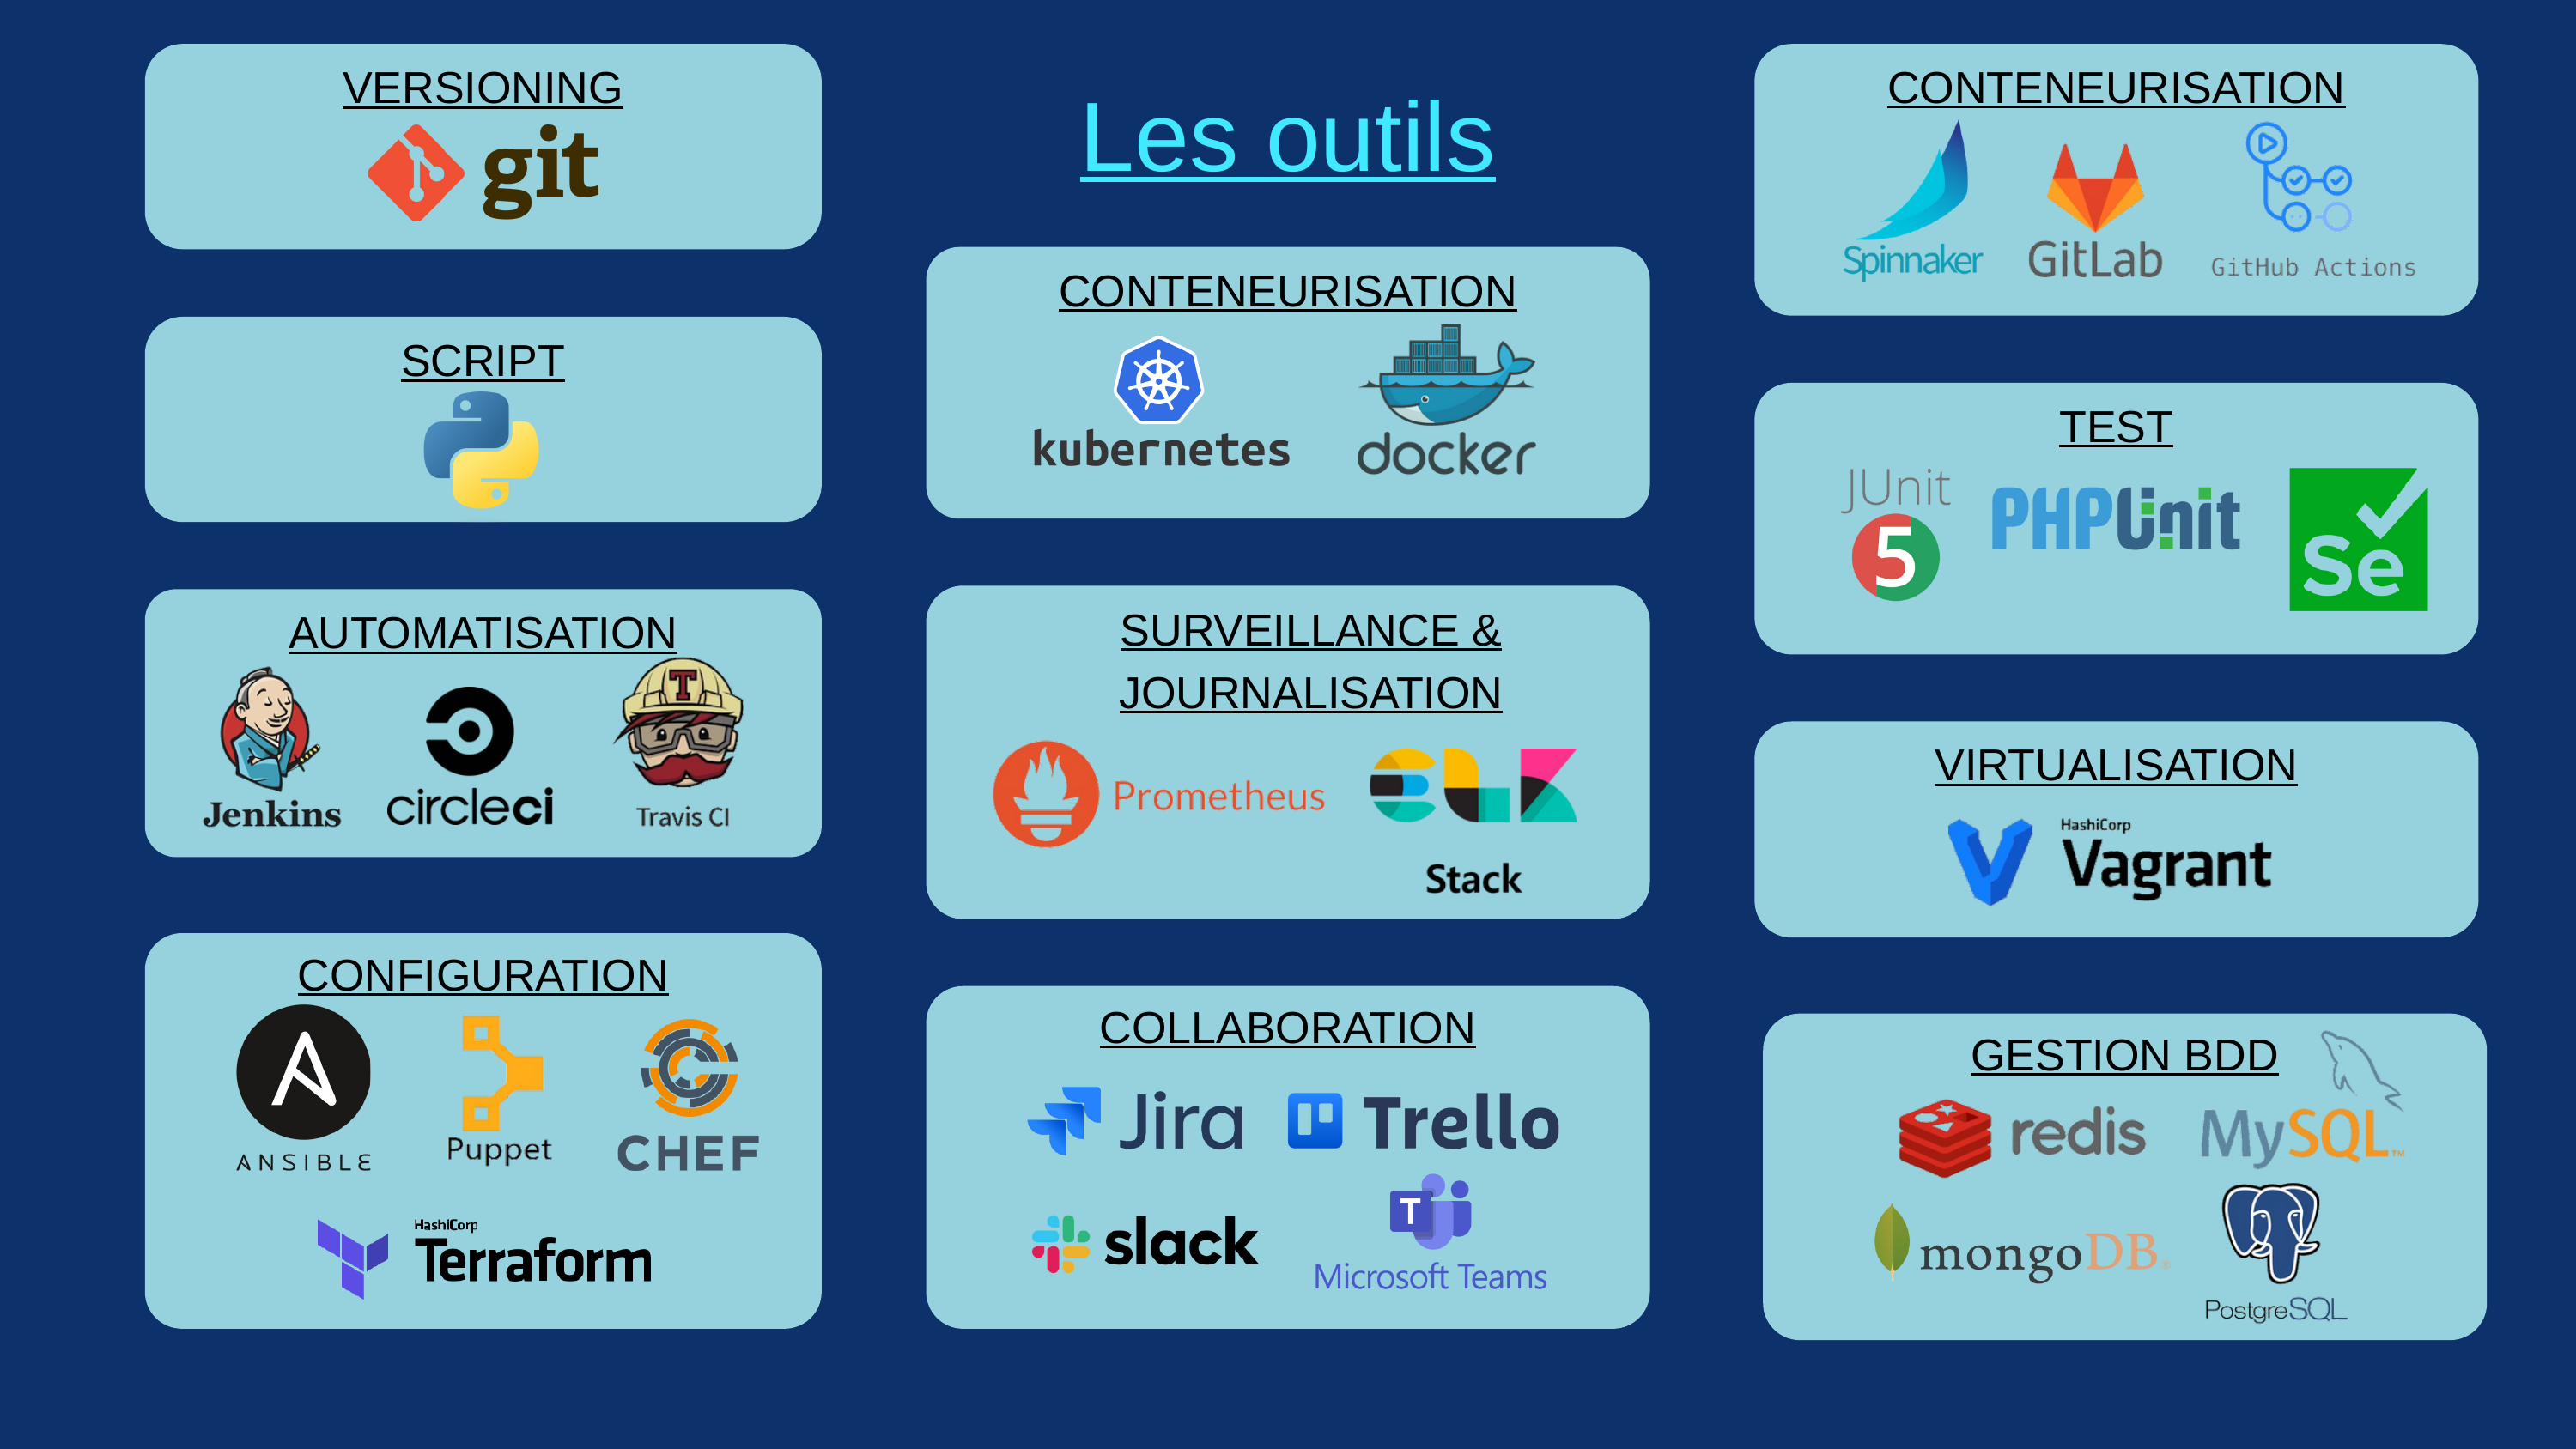

VERSIONING

CONTENEURISATION

Les outils

CONTENEURISATION

SCRIPT

TEST

AUTOMATISATION

SURVEILLANCE & JOURNALISATION

VIRTUALISATION

CONFIGURATION

COLLABORATION

GESTION BDD